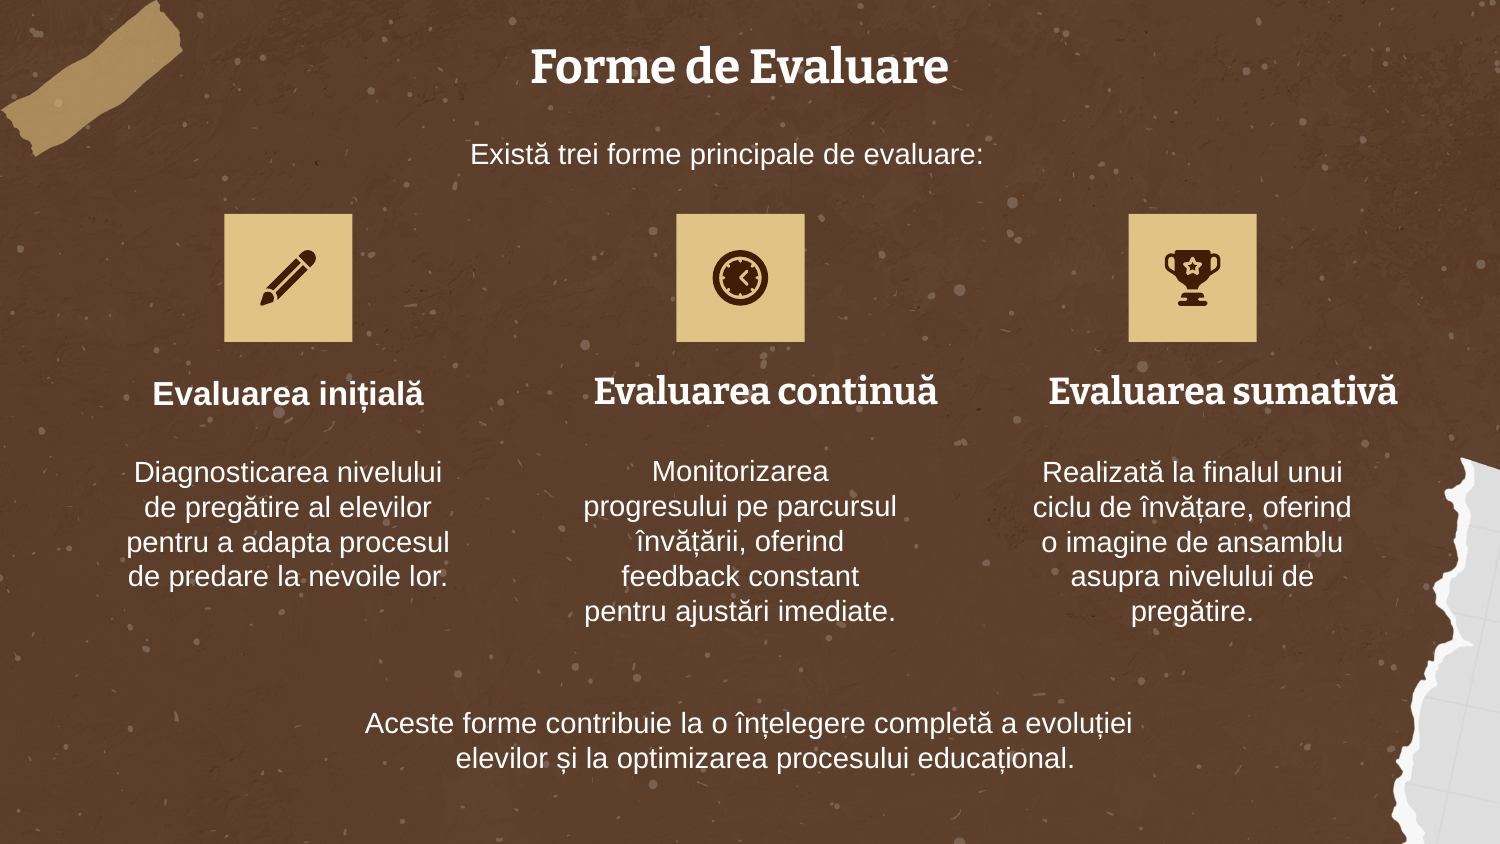

# Forme de Evaluare

Există trei forme principale de evaluare:

Evaluarea continuă
Evaluarea inițială
Evaluarea sumativă
Monitorizarea progresului pe parcursul învățării, oferind feedback constant pentru ajustări imediate.
Diagnosticarea nivelului de pregătire al elevilor pentru a adapta procesul de predare la nevoile lor.
Realizată la finalul unui ciclu de învățare, oferind o imagine de ansamblu asupra nivelului de pregătire.
Aceste forme contribuie la o înțelegere completă a evoluției     elevilor și la optimizarea procesului educațional.